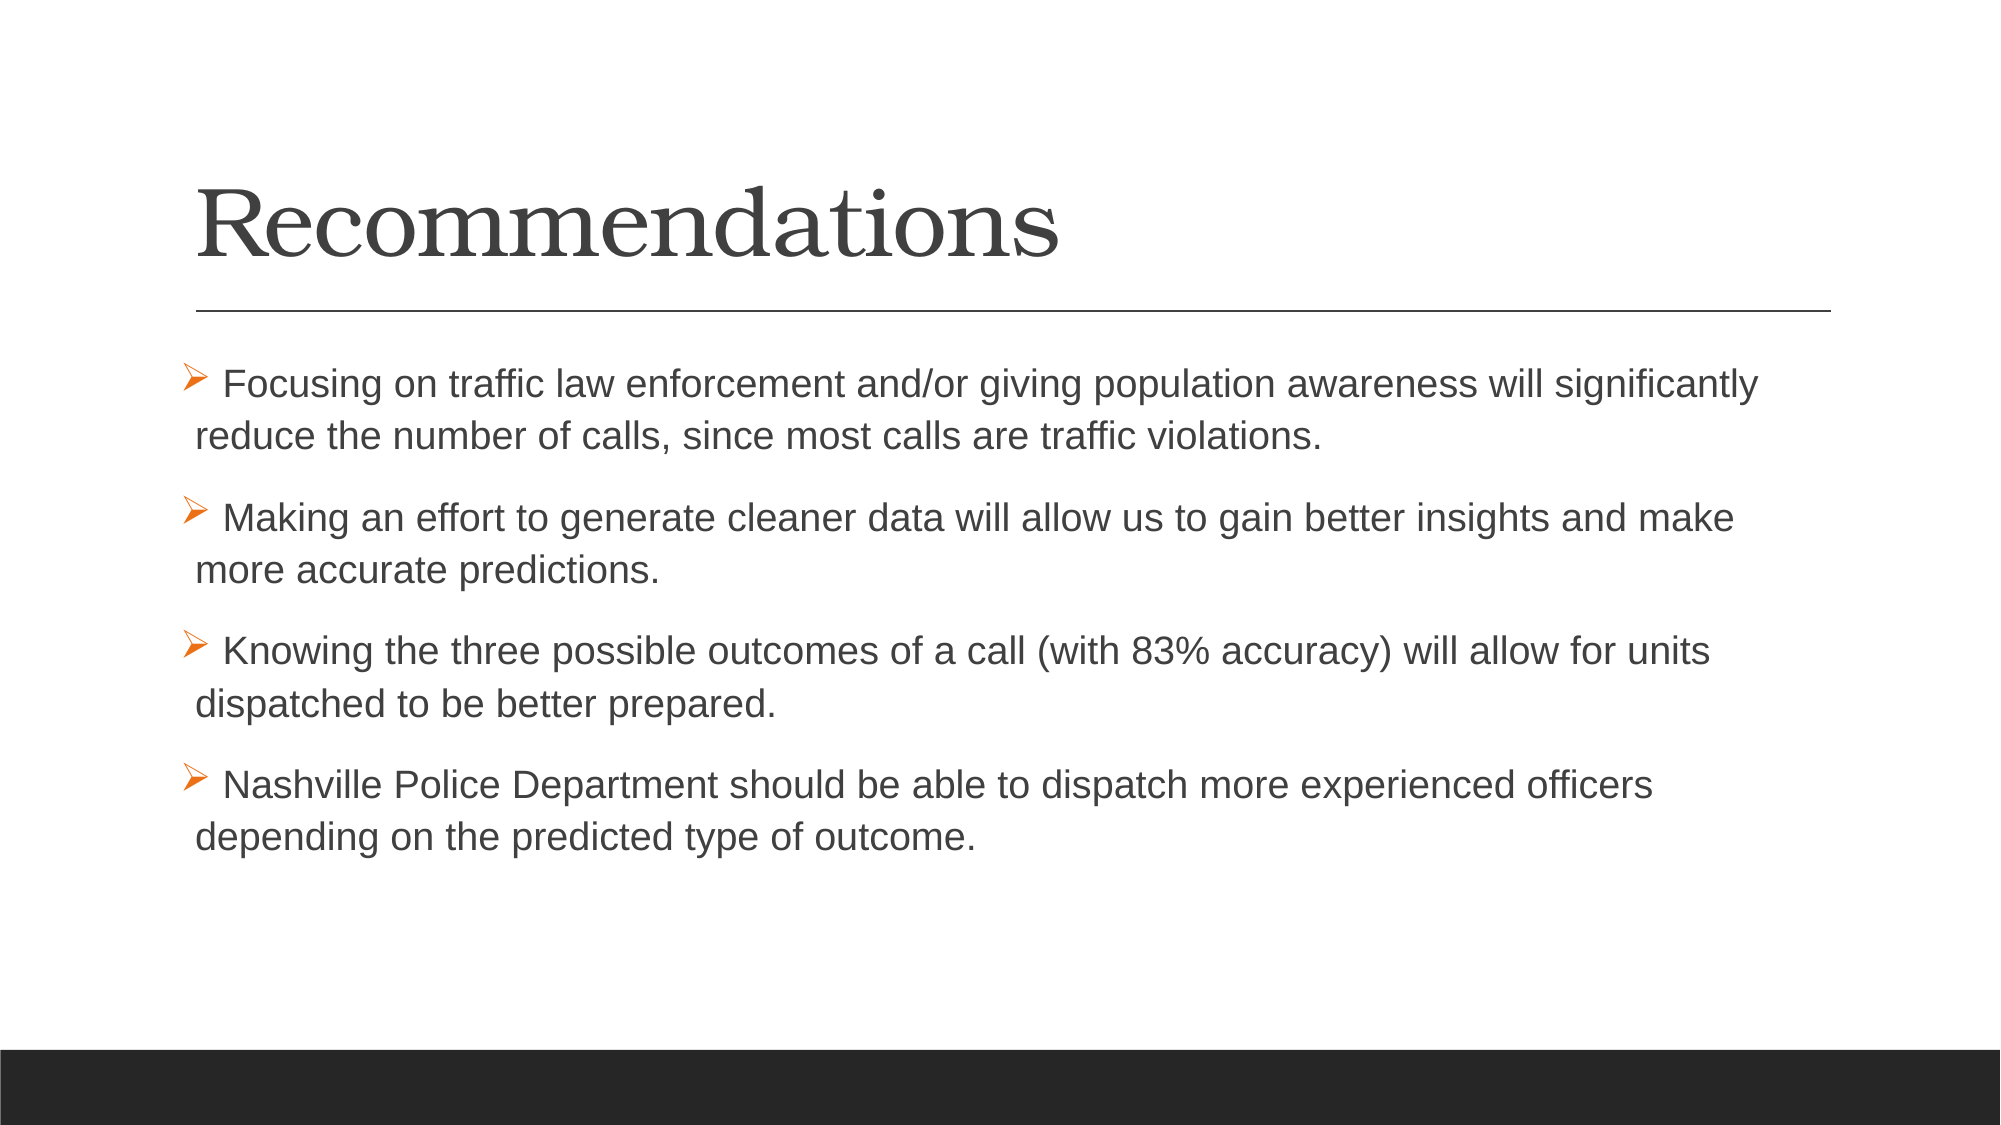

# Recommendations
 Focusing on traffic law enforcement and/or giving population awareness will significantly reduce the number of calls, since most calls are traffic violations.
 Making an effort to generate cleaner data will allow us to gain better insights and make more accurate predictions.
 Knowing the three possible outcomes of a call (with 83% accuracy) will allow for units dispatched to be better prepared.
 Nashville Police Department should be able to dispatch more experienced officers depending on the predicted type of outcome.